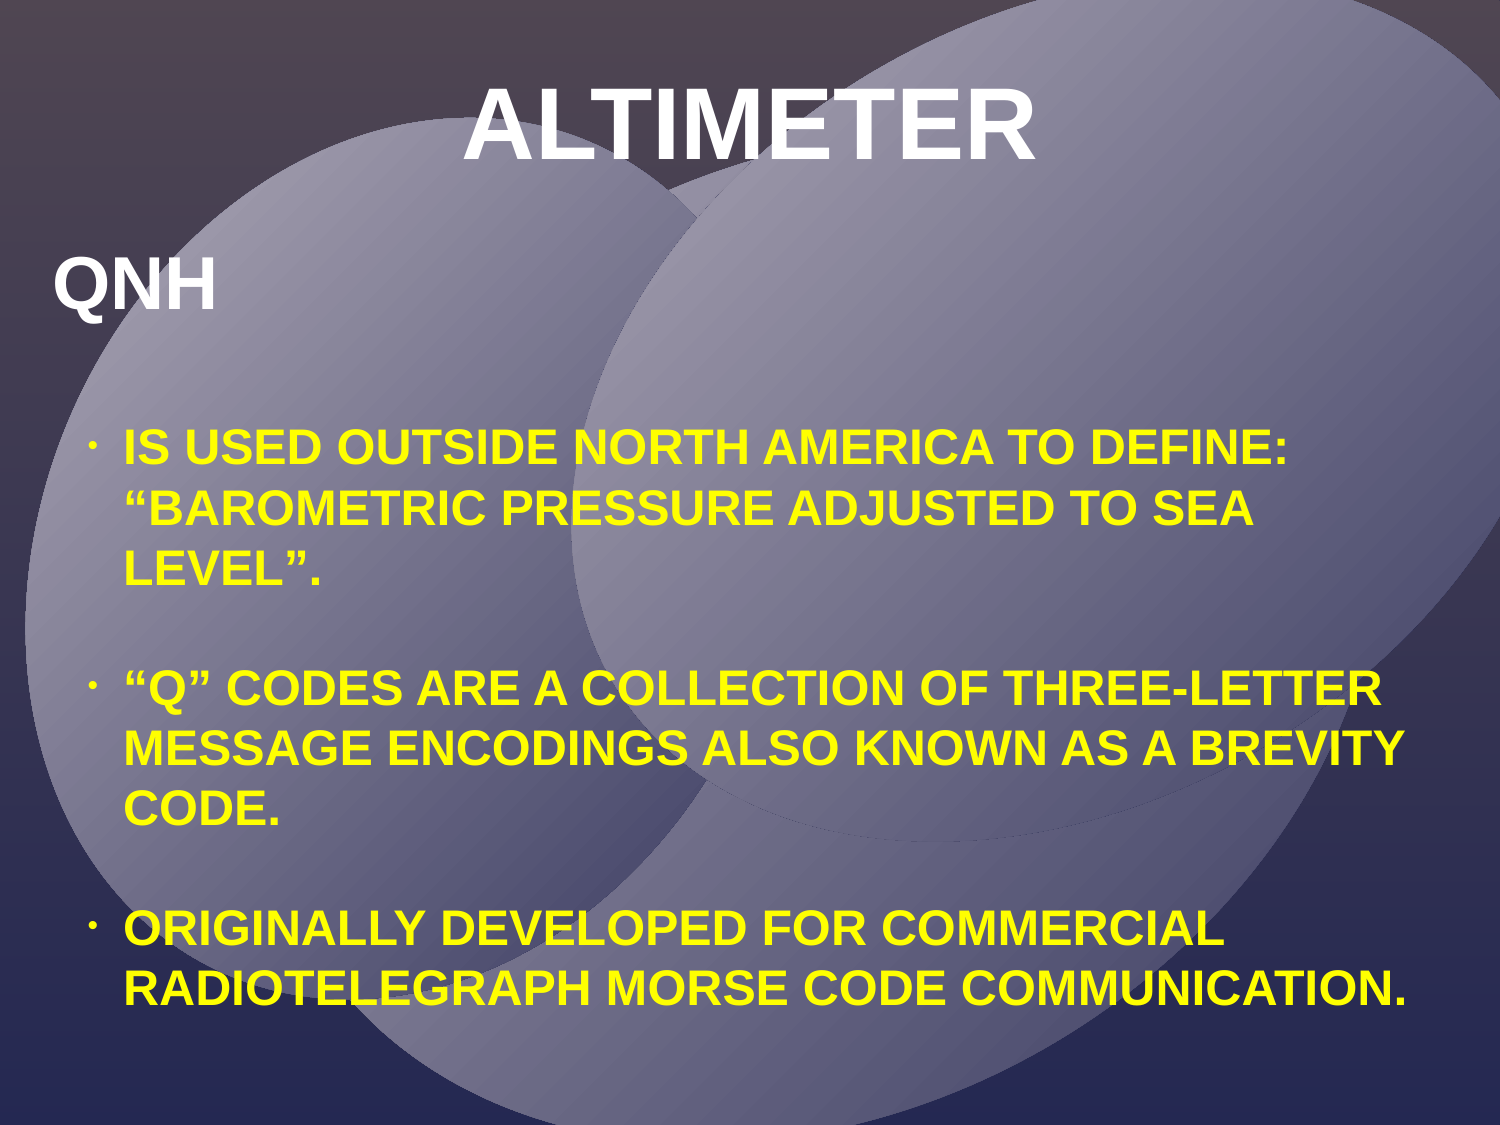

ALTIMETER
QNH

IS USED OUTSIDE NORTH AMERICA TO DEFINE: “BAROMETRIC PRESSURE ADJUSTED TO SEA LEVEL”.

“Q” CODES ARE A COLLECTION OF THREE-LETTER MESSAGE ENCODINGS ALSO KNOWN AS A BREVITY CODE.

ORIGINALLY DEVELOPED FOR COMMERCIAL RADIOTELEGRAPH MORSE CODE COMMUNICATION.